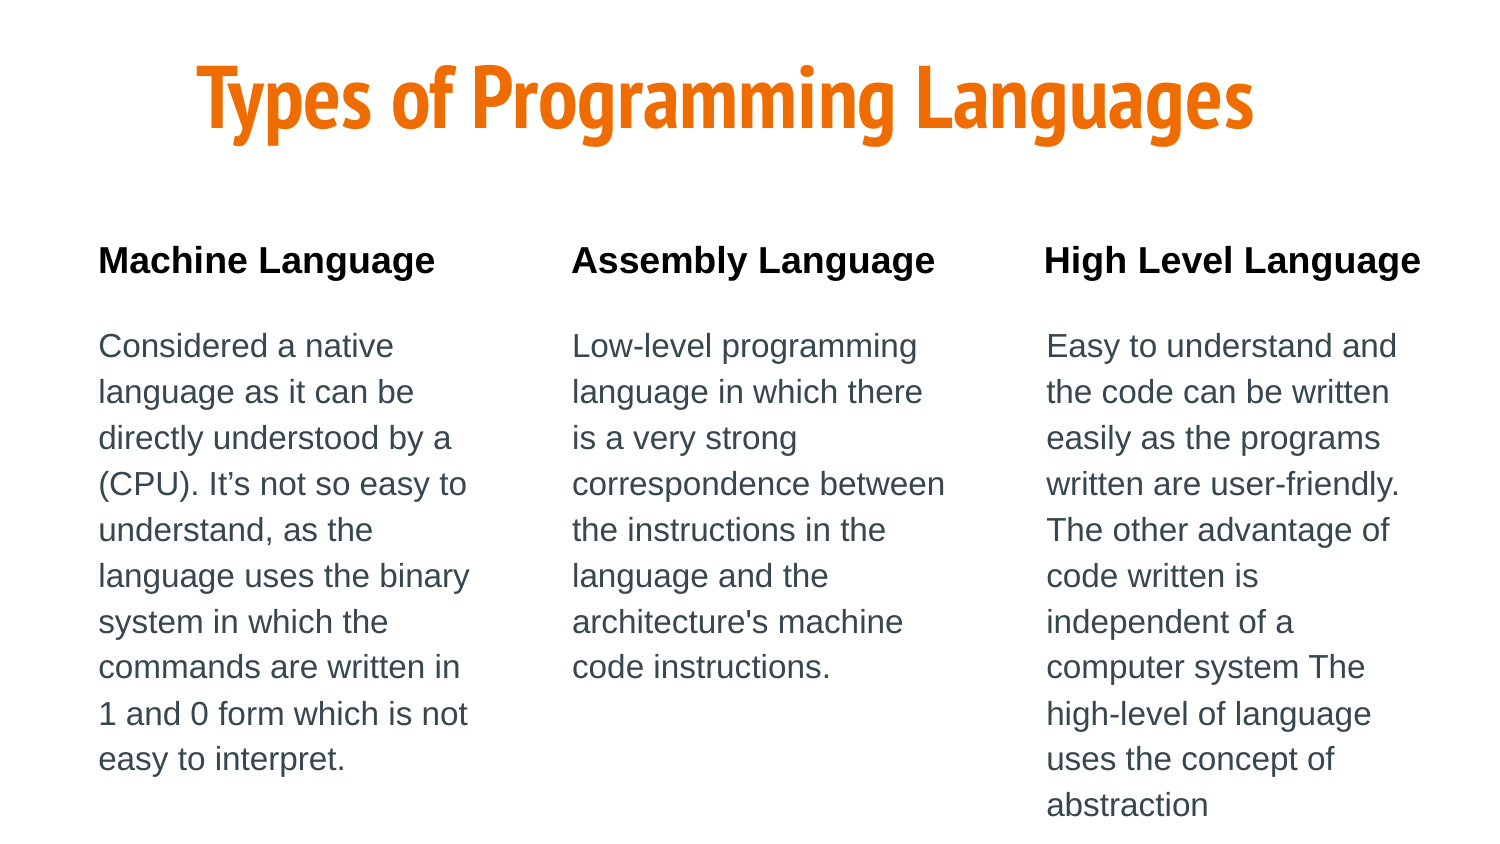

# Types of Programming Languages

Machine Language

Assembly Language

High Level Language
Considered a native language as it can be directly understood by a (CPU). It’s not so easy to understand, as the language uses the binary system in which the commands are written in 1 and 0 form which is not easy to interpret.
Low-level programming language in which there is a very strong correspondence between the instructions in the language and the architecture's machine code instructions.
Easy to understand and the code can be written easily as the programs written are user-friendly. The other advantage of code written is independent of a computer system The high-level of language uses the concept of abstraction